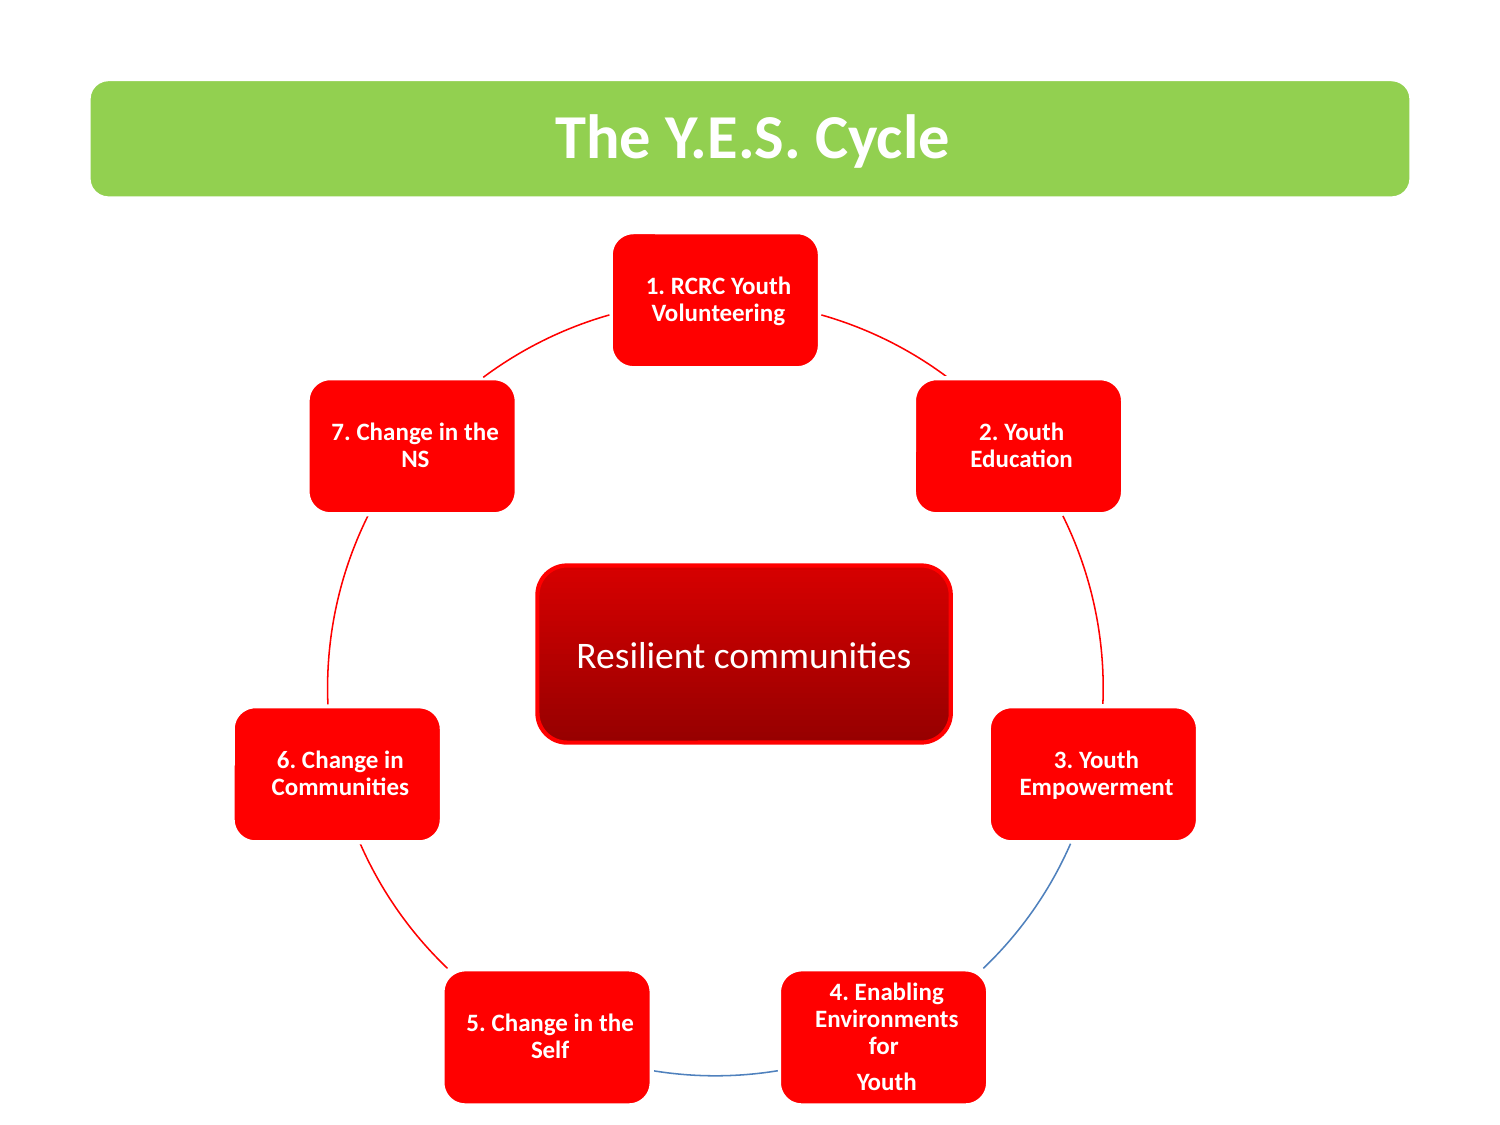

The Y.E.S. Cycle
1. RCRC Youth Volunteering
2. Youth Education
3. Youth Empowerment
4. Enabling Environments for
Youth
5. Change in the Self
6. Change in Communities
7. Change in the NS
Resilient communities